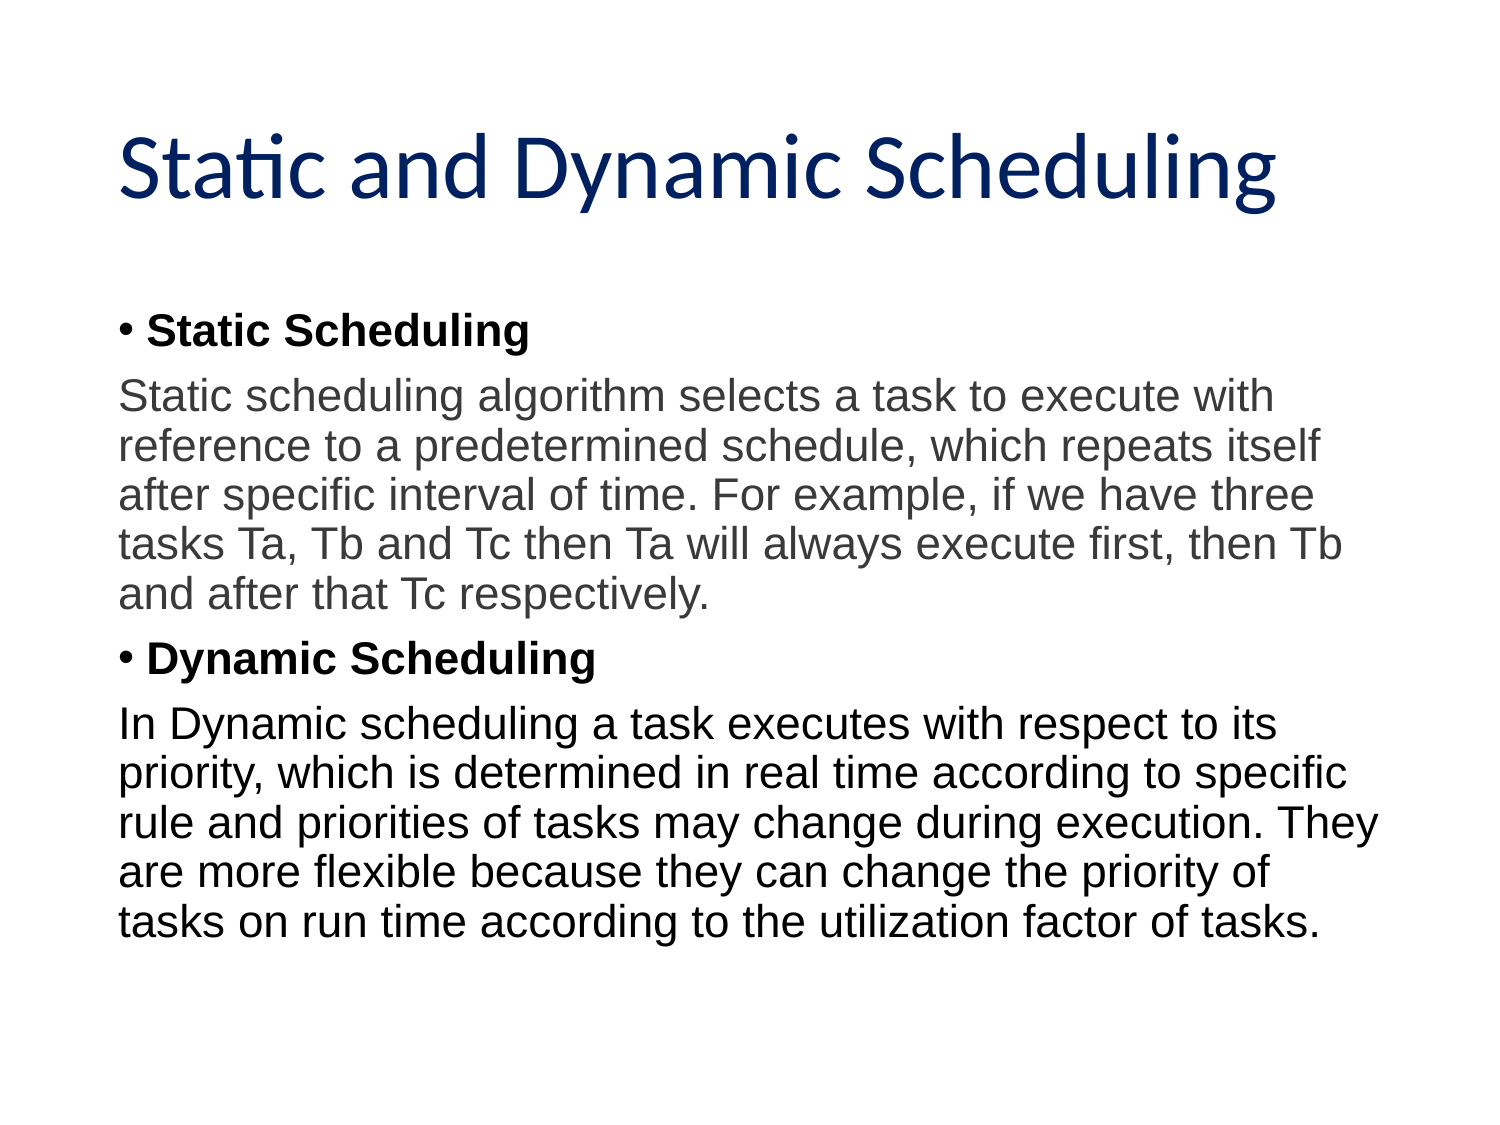

# Static and Dynamic Scheduling
Static Scheduling
Static scheduling algorithm selects a task to execute with reference to a predetermined schedule, which repeats itself after specific interval of time. For example, if we have three tasks Ta, Tb and Tc then Ta will always execute first, then Tb and after that Tc respectively.
Dynamic Scheduling
In Dynamic scheduling a task executes with respect to its priority, which is determined in real time according to specific rule and priorities of tasks may change during execution. They are more flexible because they can change the priority of tasks on run time according to the utilization factor of tasks.